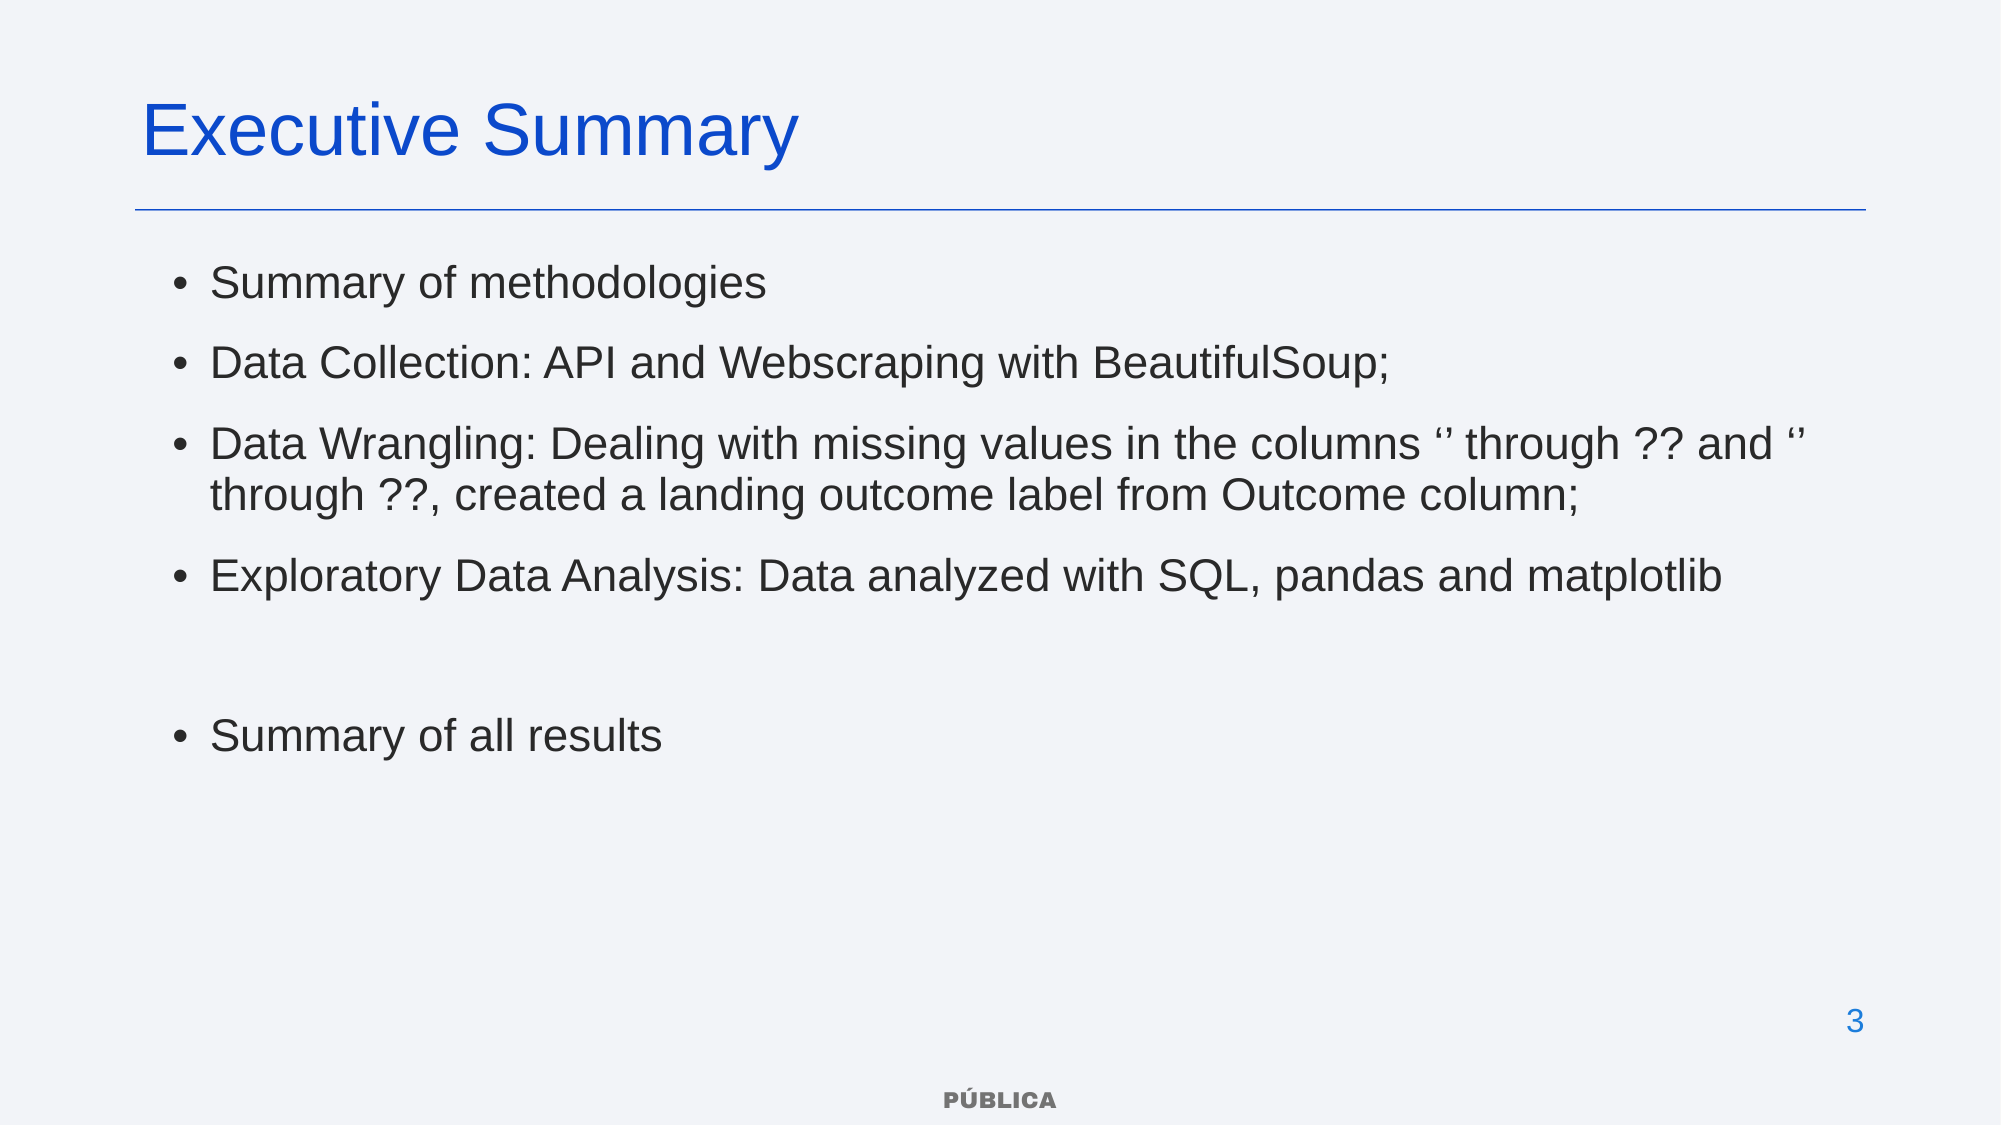

Executive Summary
Summary of methodologies
Data Collection: API and Webscraping with BeautifulSoup;
Data Wrangling: Dealing with missing values in the columns ‘’ through ?? and ‘’ through ??, created a landing outcome label from Outcome column;
Exploratory Data Analysis: Data analyzed with SQL, pandas and matplotlib

Summary of all results
3